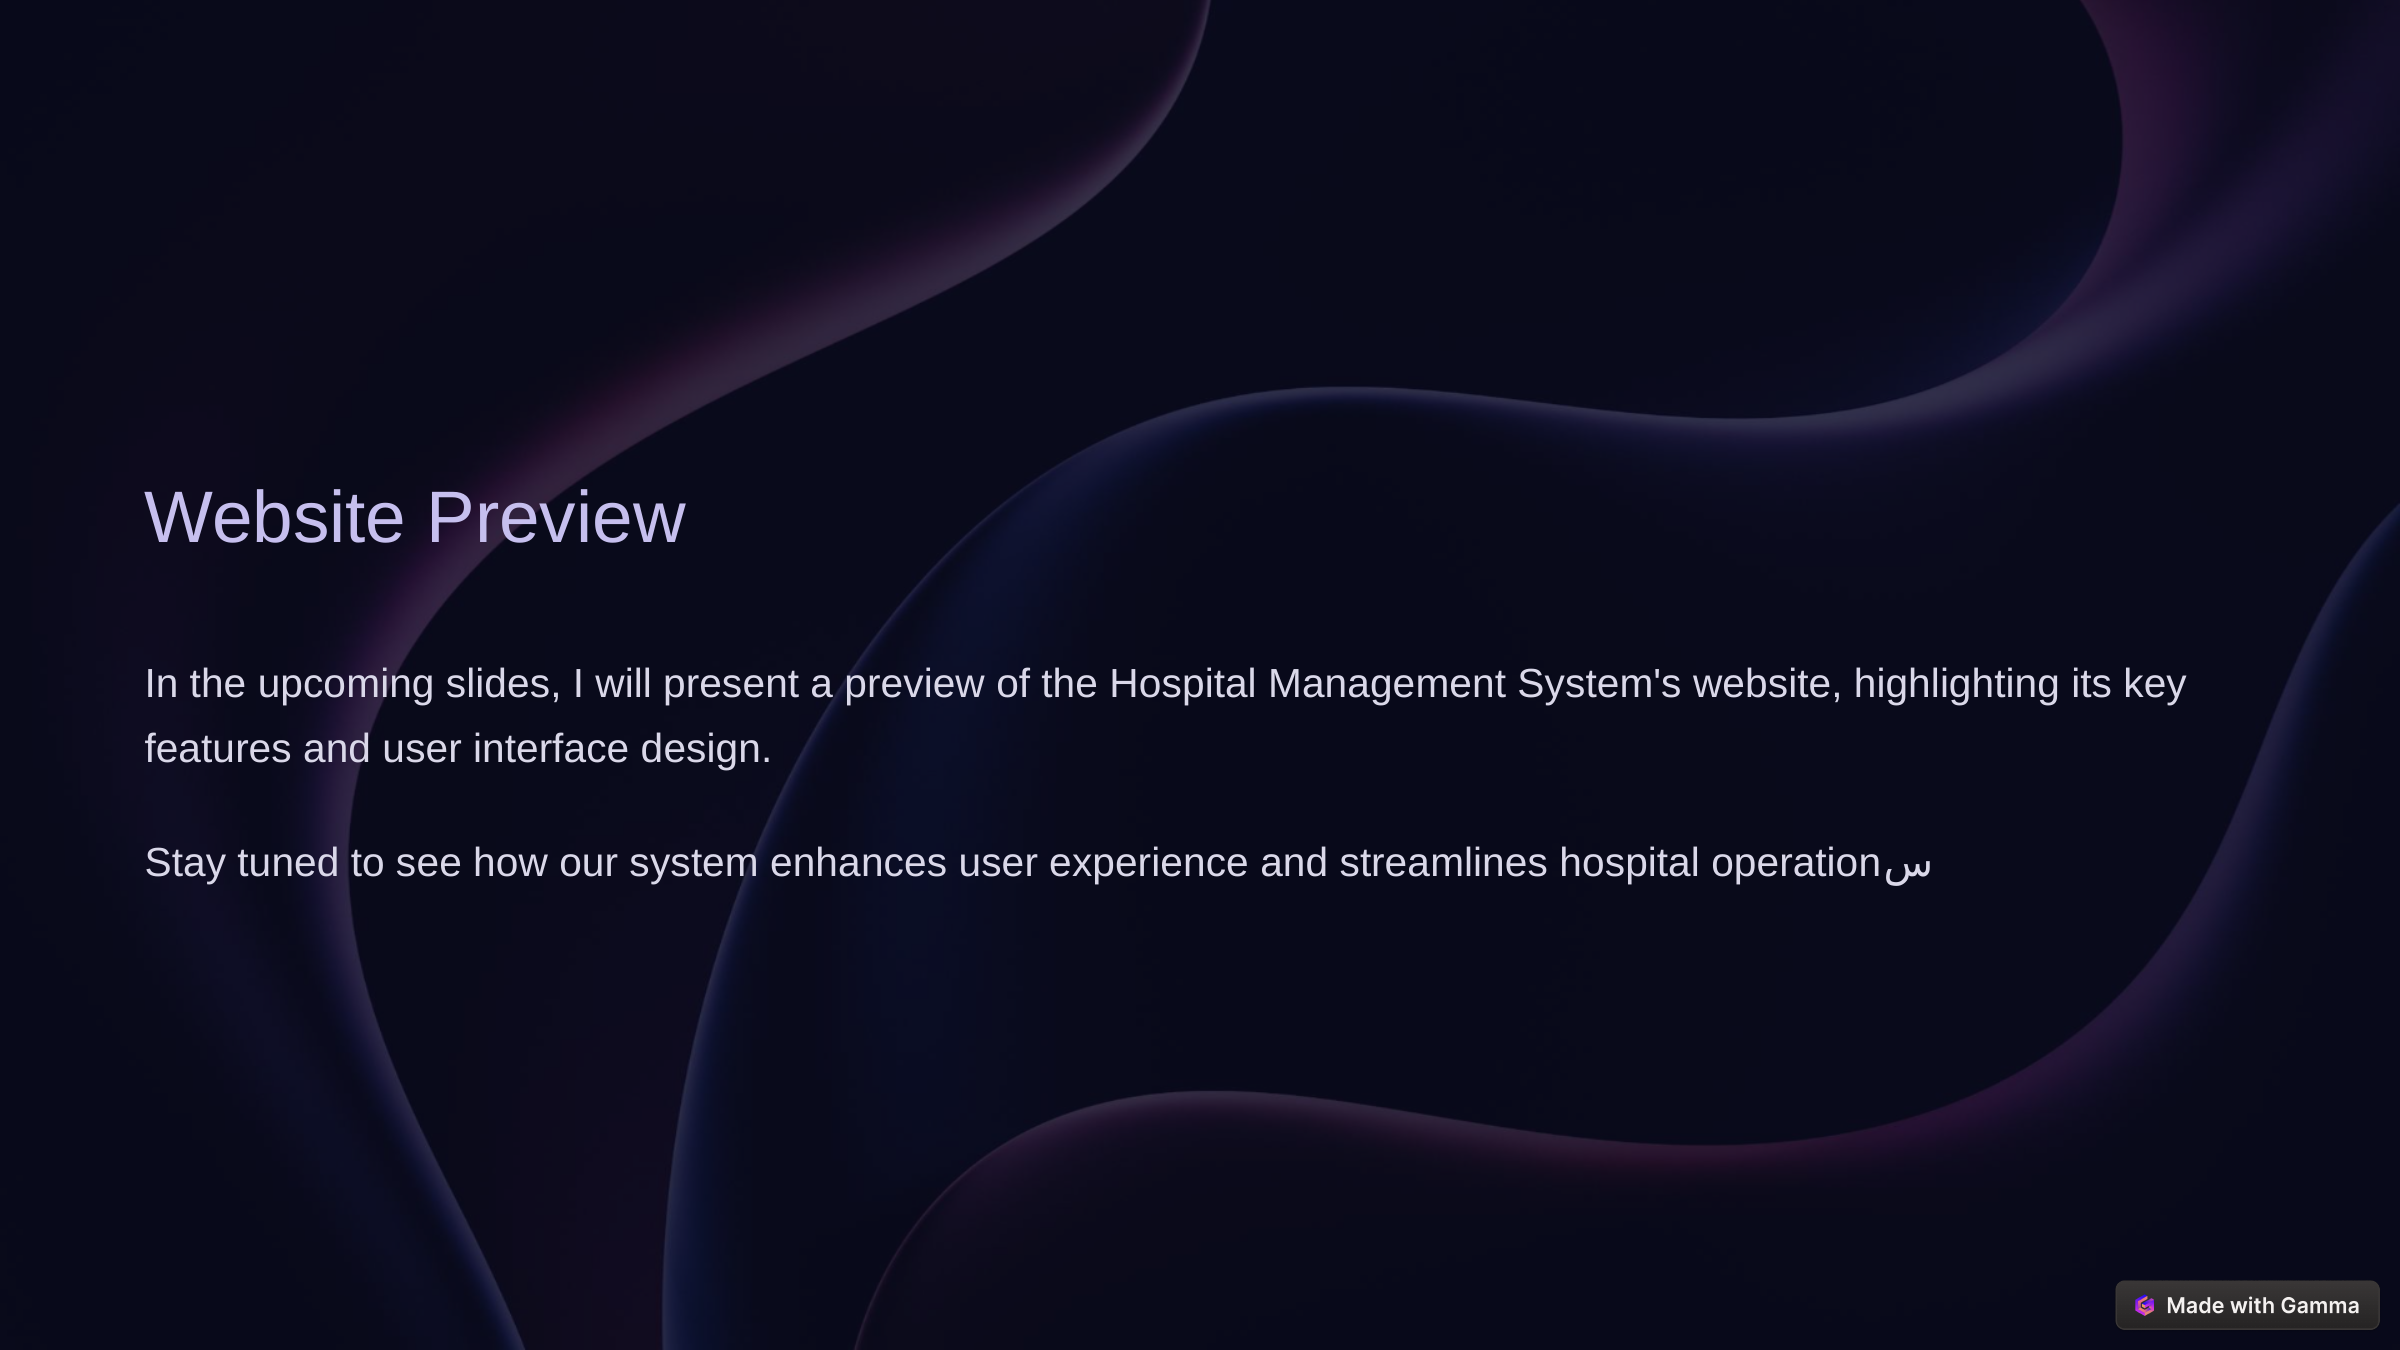

Website Preview
In the upcoming slides, I will present a preview of the Hospital Management System's website, highlighting its key features and user interface design.
Stay tuned to see how our system enhances user experience and streamlines hospital operationس